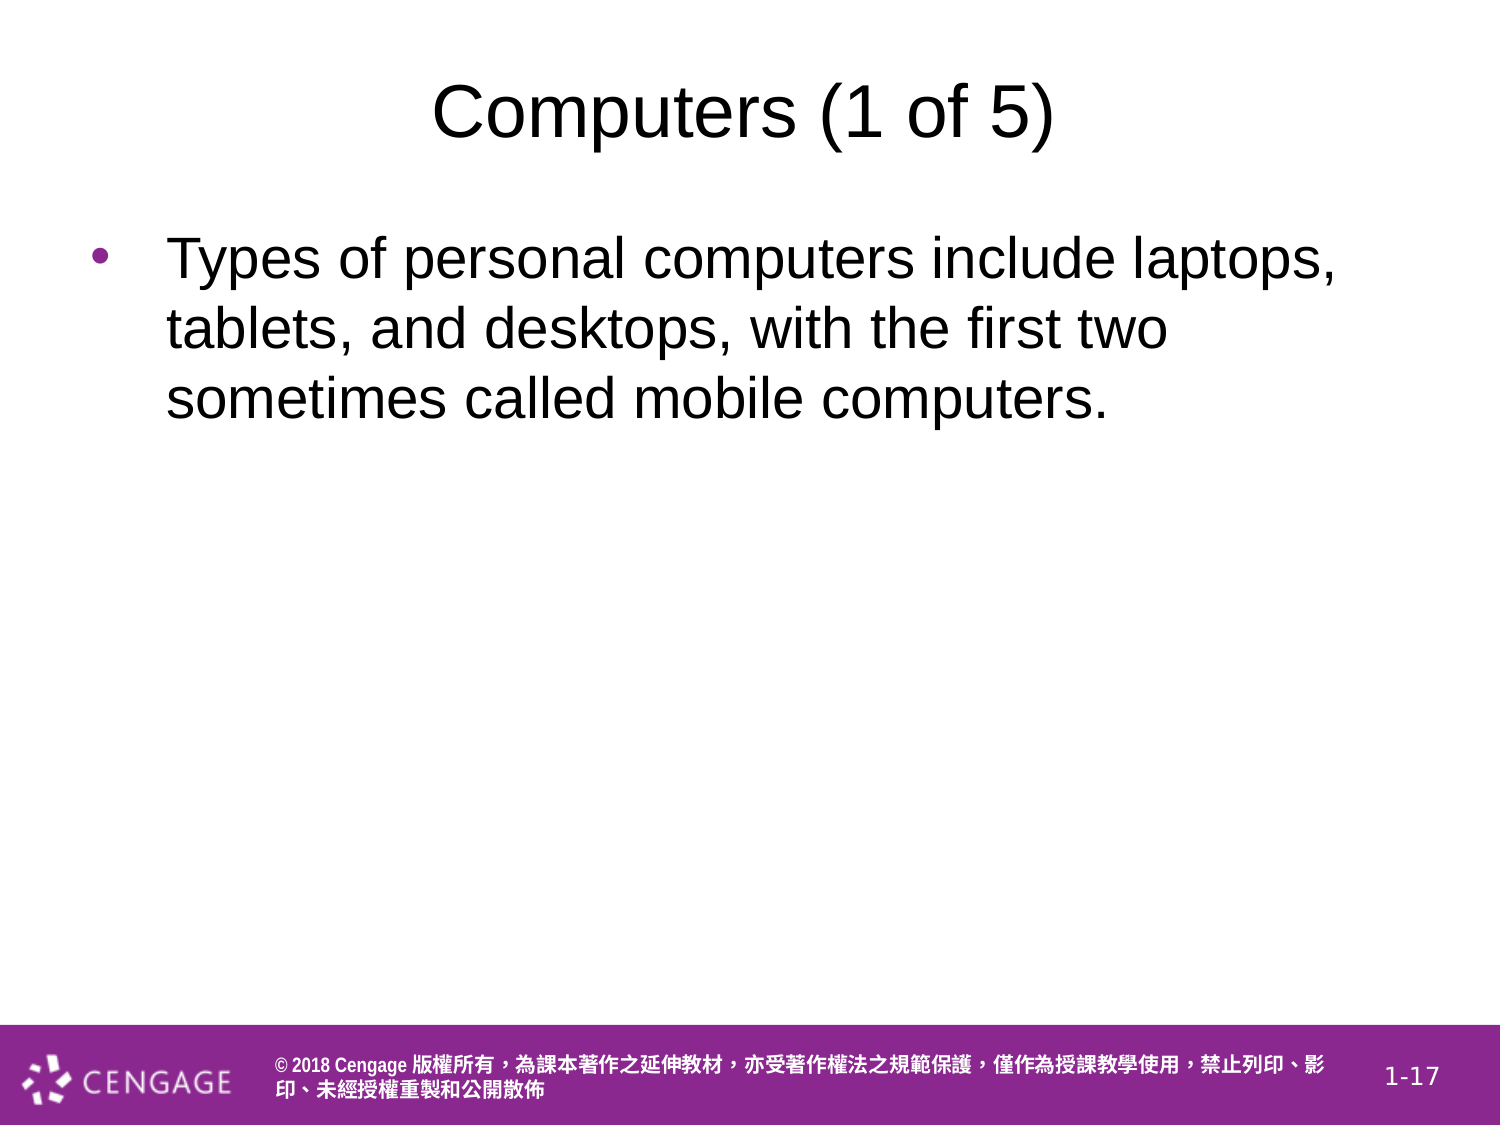

# Computers (1 of 5)
Types of personal computers include laptops, tablets, and desktops, with the first two sometimes called mobile computers.